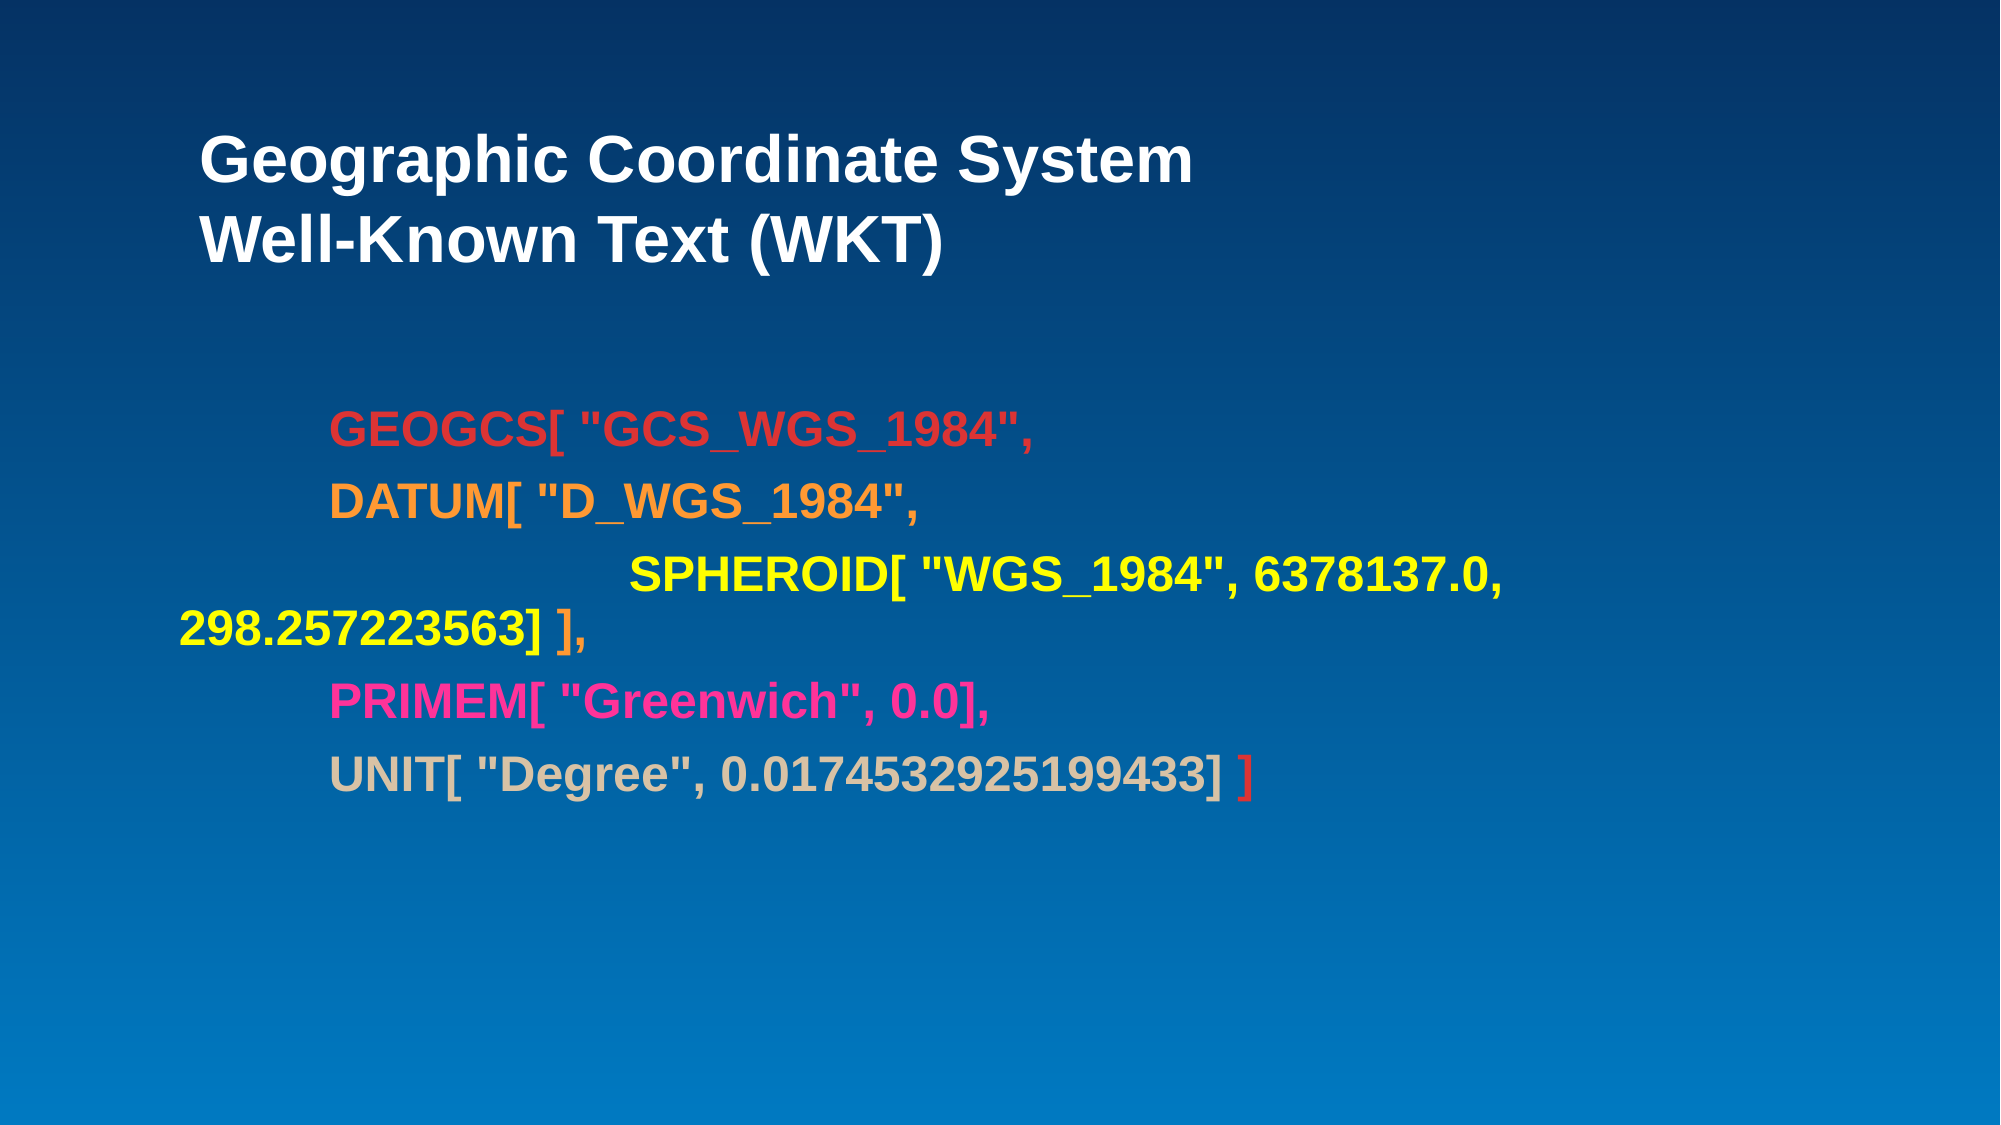

# Geographic Coordinate System Well-Known Text (WKT)

	  	GEOGCS[ "GCS_WGS_1984",
	     	DATUM[ "D_WGS_1984",
		 		SPHEROID[ "WGS_1984", 6378137.0, 298.257223563] ],
	     	PRIMEM[ "Greenwich", 0.0],
        	UNIT[ "Degree", 0.0174532925199433] ]